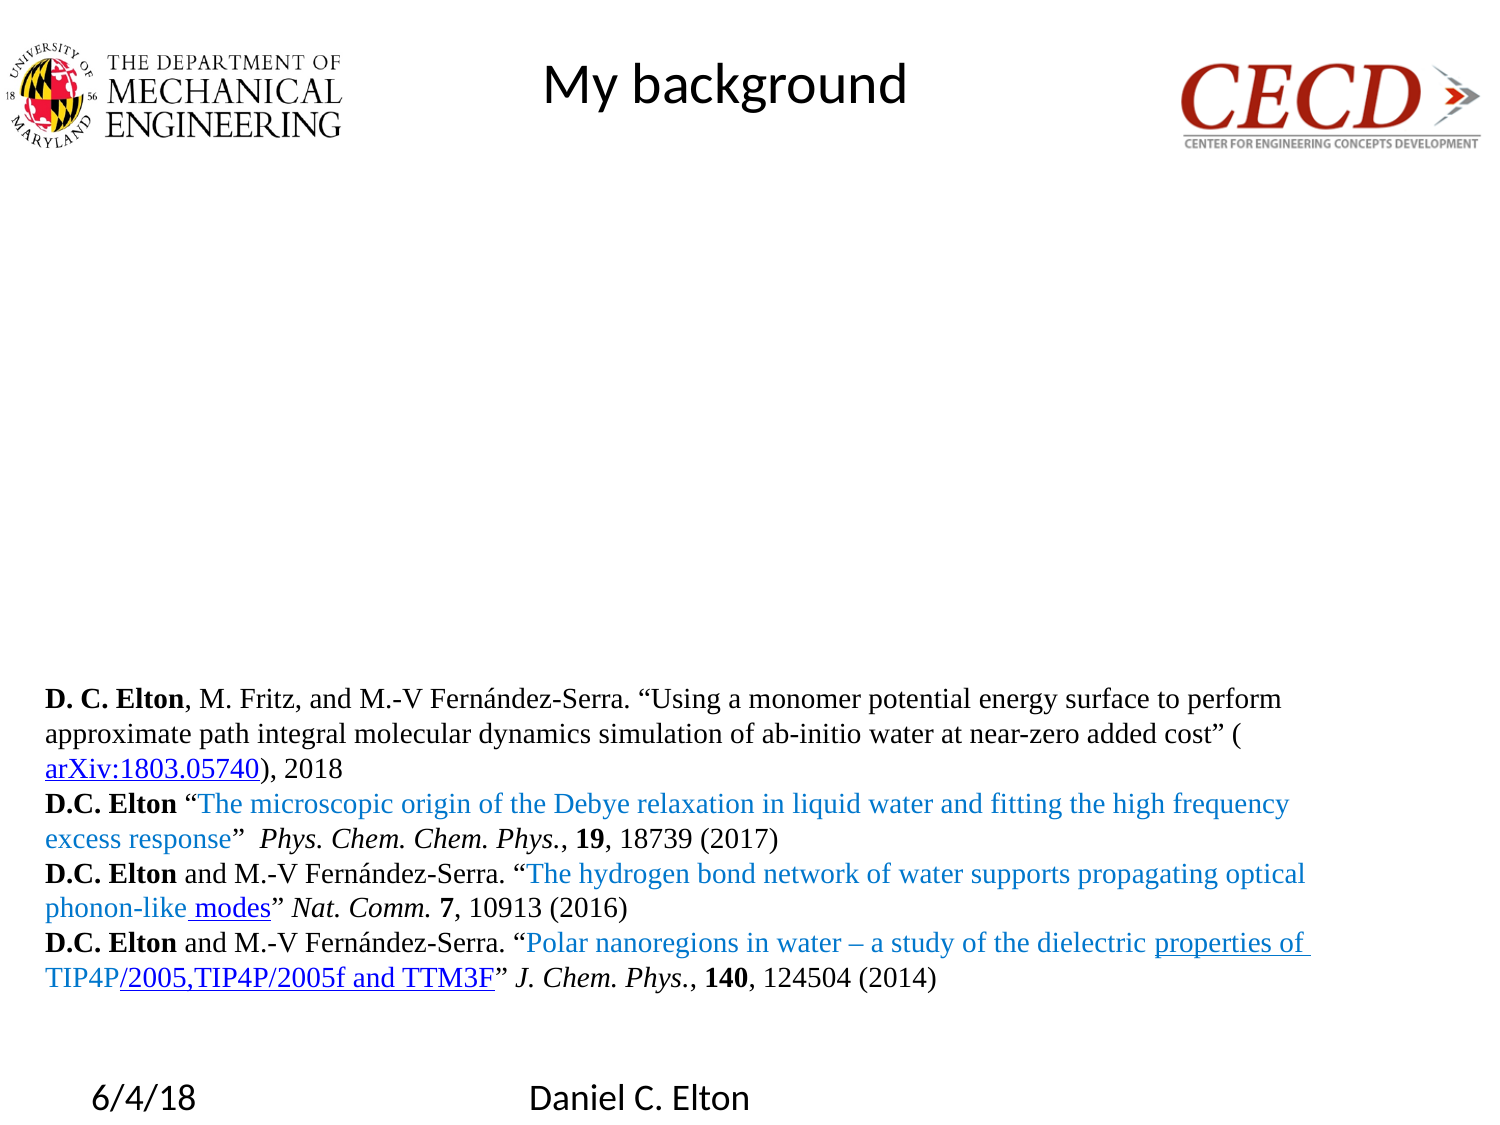

My background
D. C. Elton, M. Fritz, and M.-V Fernández-Serra. “Using a monomer potential energy surface to perform approximate path integral molecular dynamics simulation of ab-initio water at near-zero added cost” (arXiv:1803.05740), 2018
D.C. Elton “The microscopic origin of the Debye relaxation in liquid water and fitting the high frequency excess response”  Phys. Chem. Chem. Phys., 19, 18739 (2017)
D.C. Elton and M.-V Fernández-Serra. “The hydrogen bond network of water supports propagating optical phonon-like modes” Nat. Comm. 7, 10913 (2016)
D.C. Elton and M.-V Fernández-Serra. “Polar nanoregions in water – a study of the dielectric properties of TIP4P/2005,TIP4P/2005f and TTM3F” J. Chem. Phys., 140, 124504 (2014)
6/4/18
Daniel C. Elton